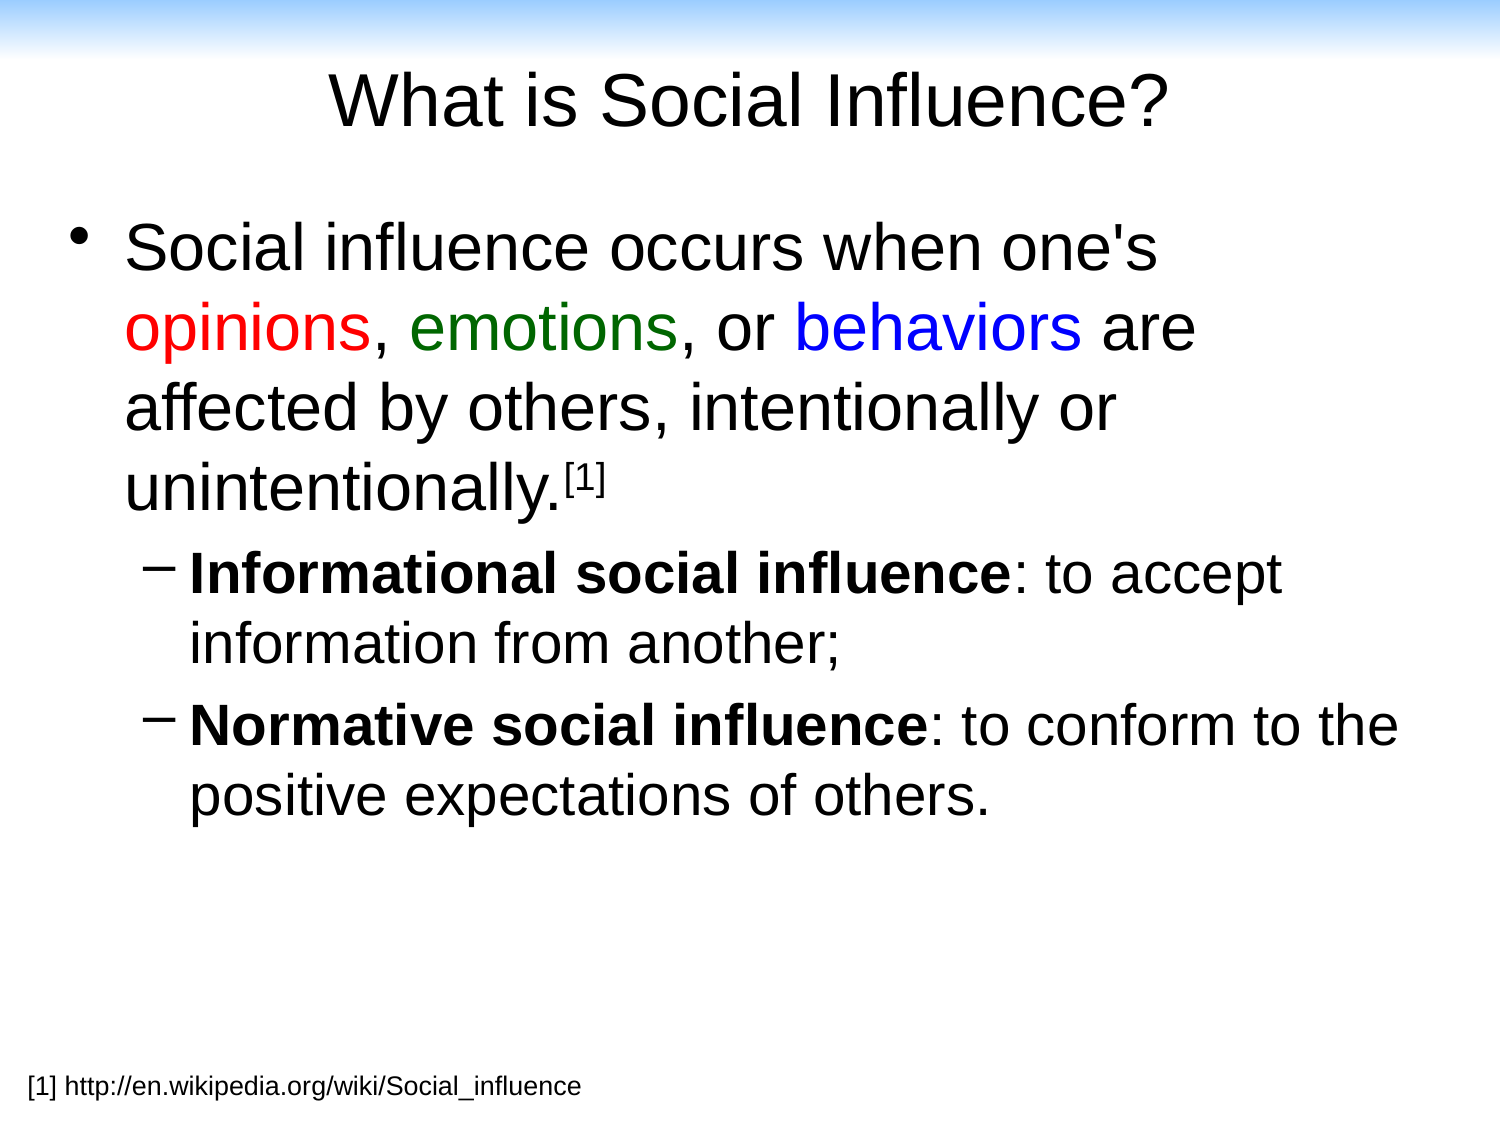

# What is Social Influence?
Social influence occurs when one's opinions, emotions, or behaviors are affected by others, intentionally or unintentionally.[1]
Informational social influence: to accept information from another;
Normative social influence: to conform to the positive expectations of others.
[1] http://en.wikipedia.org/wiki/Social_influence